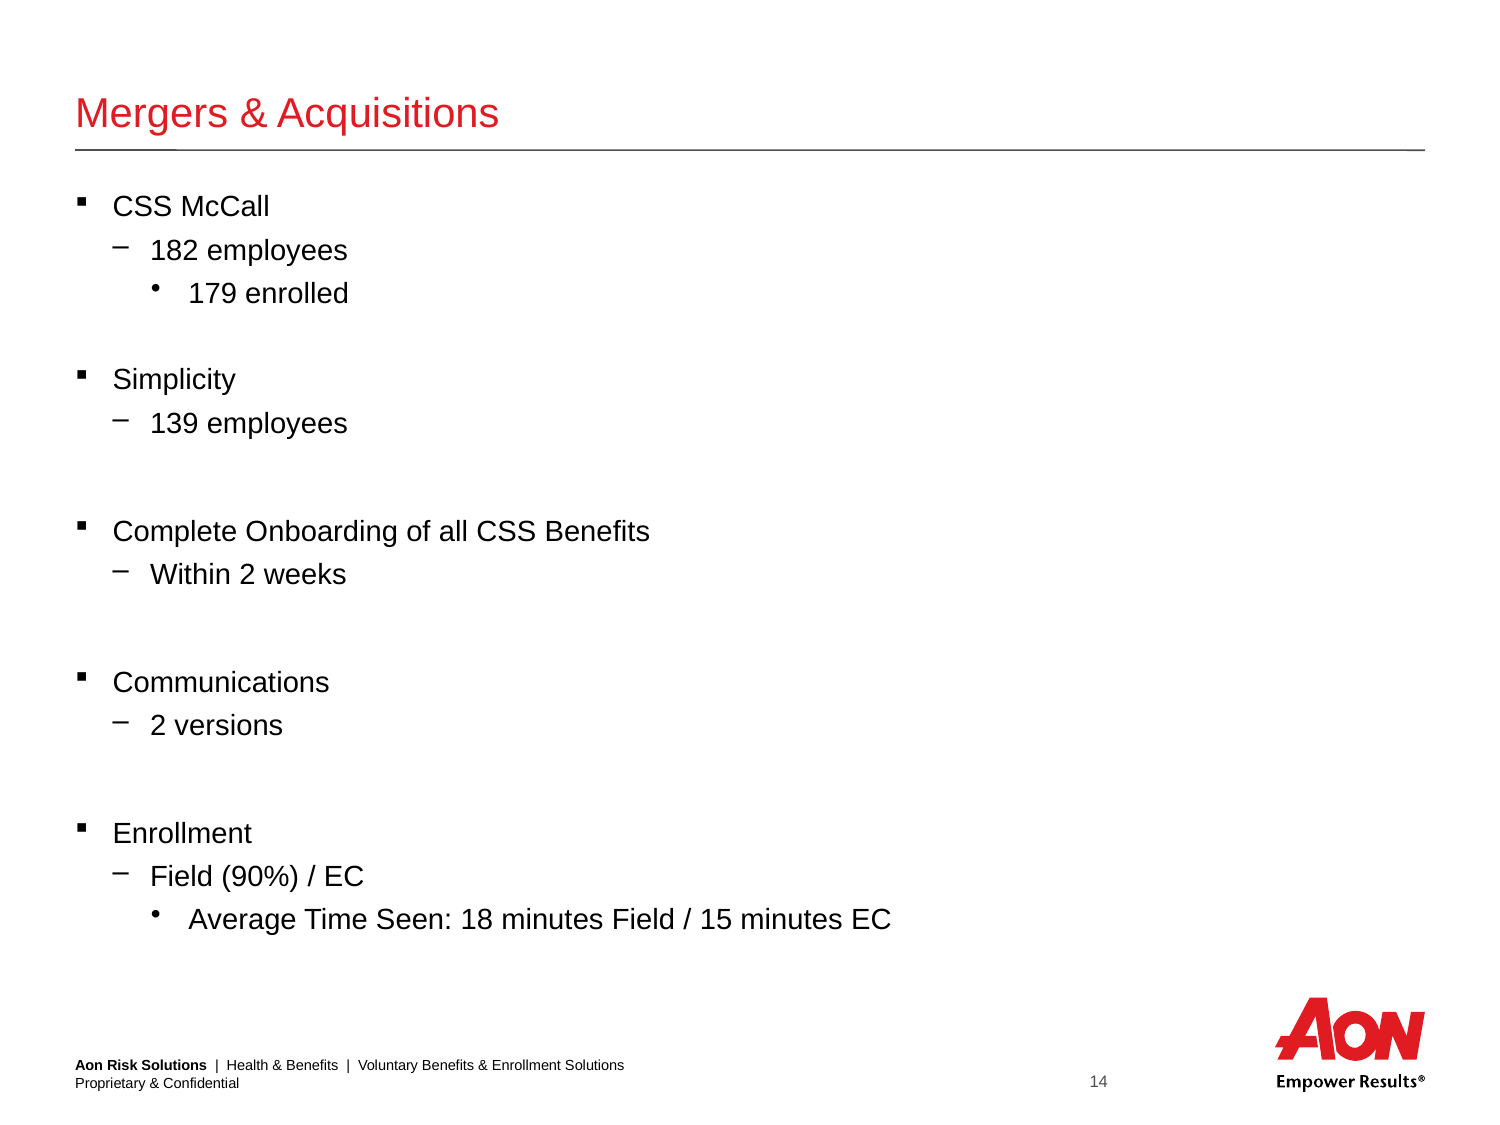

# Mergers & Acquisitions
CSS McCall
182 employees
179 enrolled

Simplicity
139 employees

Complete Onboarding of all CSS Benefits
Within 2 weeks

Communications
2 versions

Enrollment
Field (90%) / EC
Average Time Seen: 18 minutes Field / 15 minutes EC